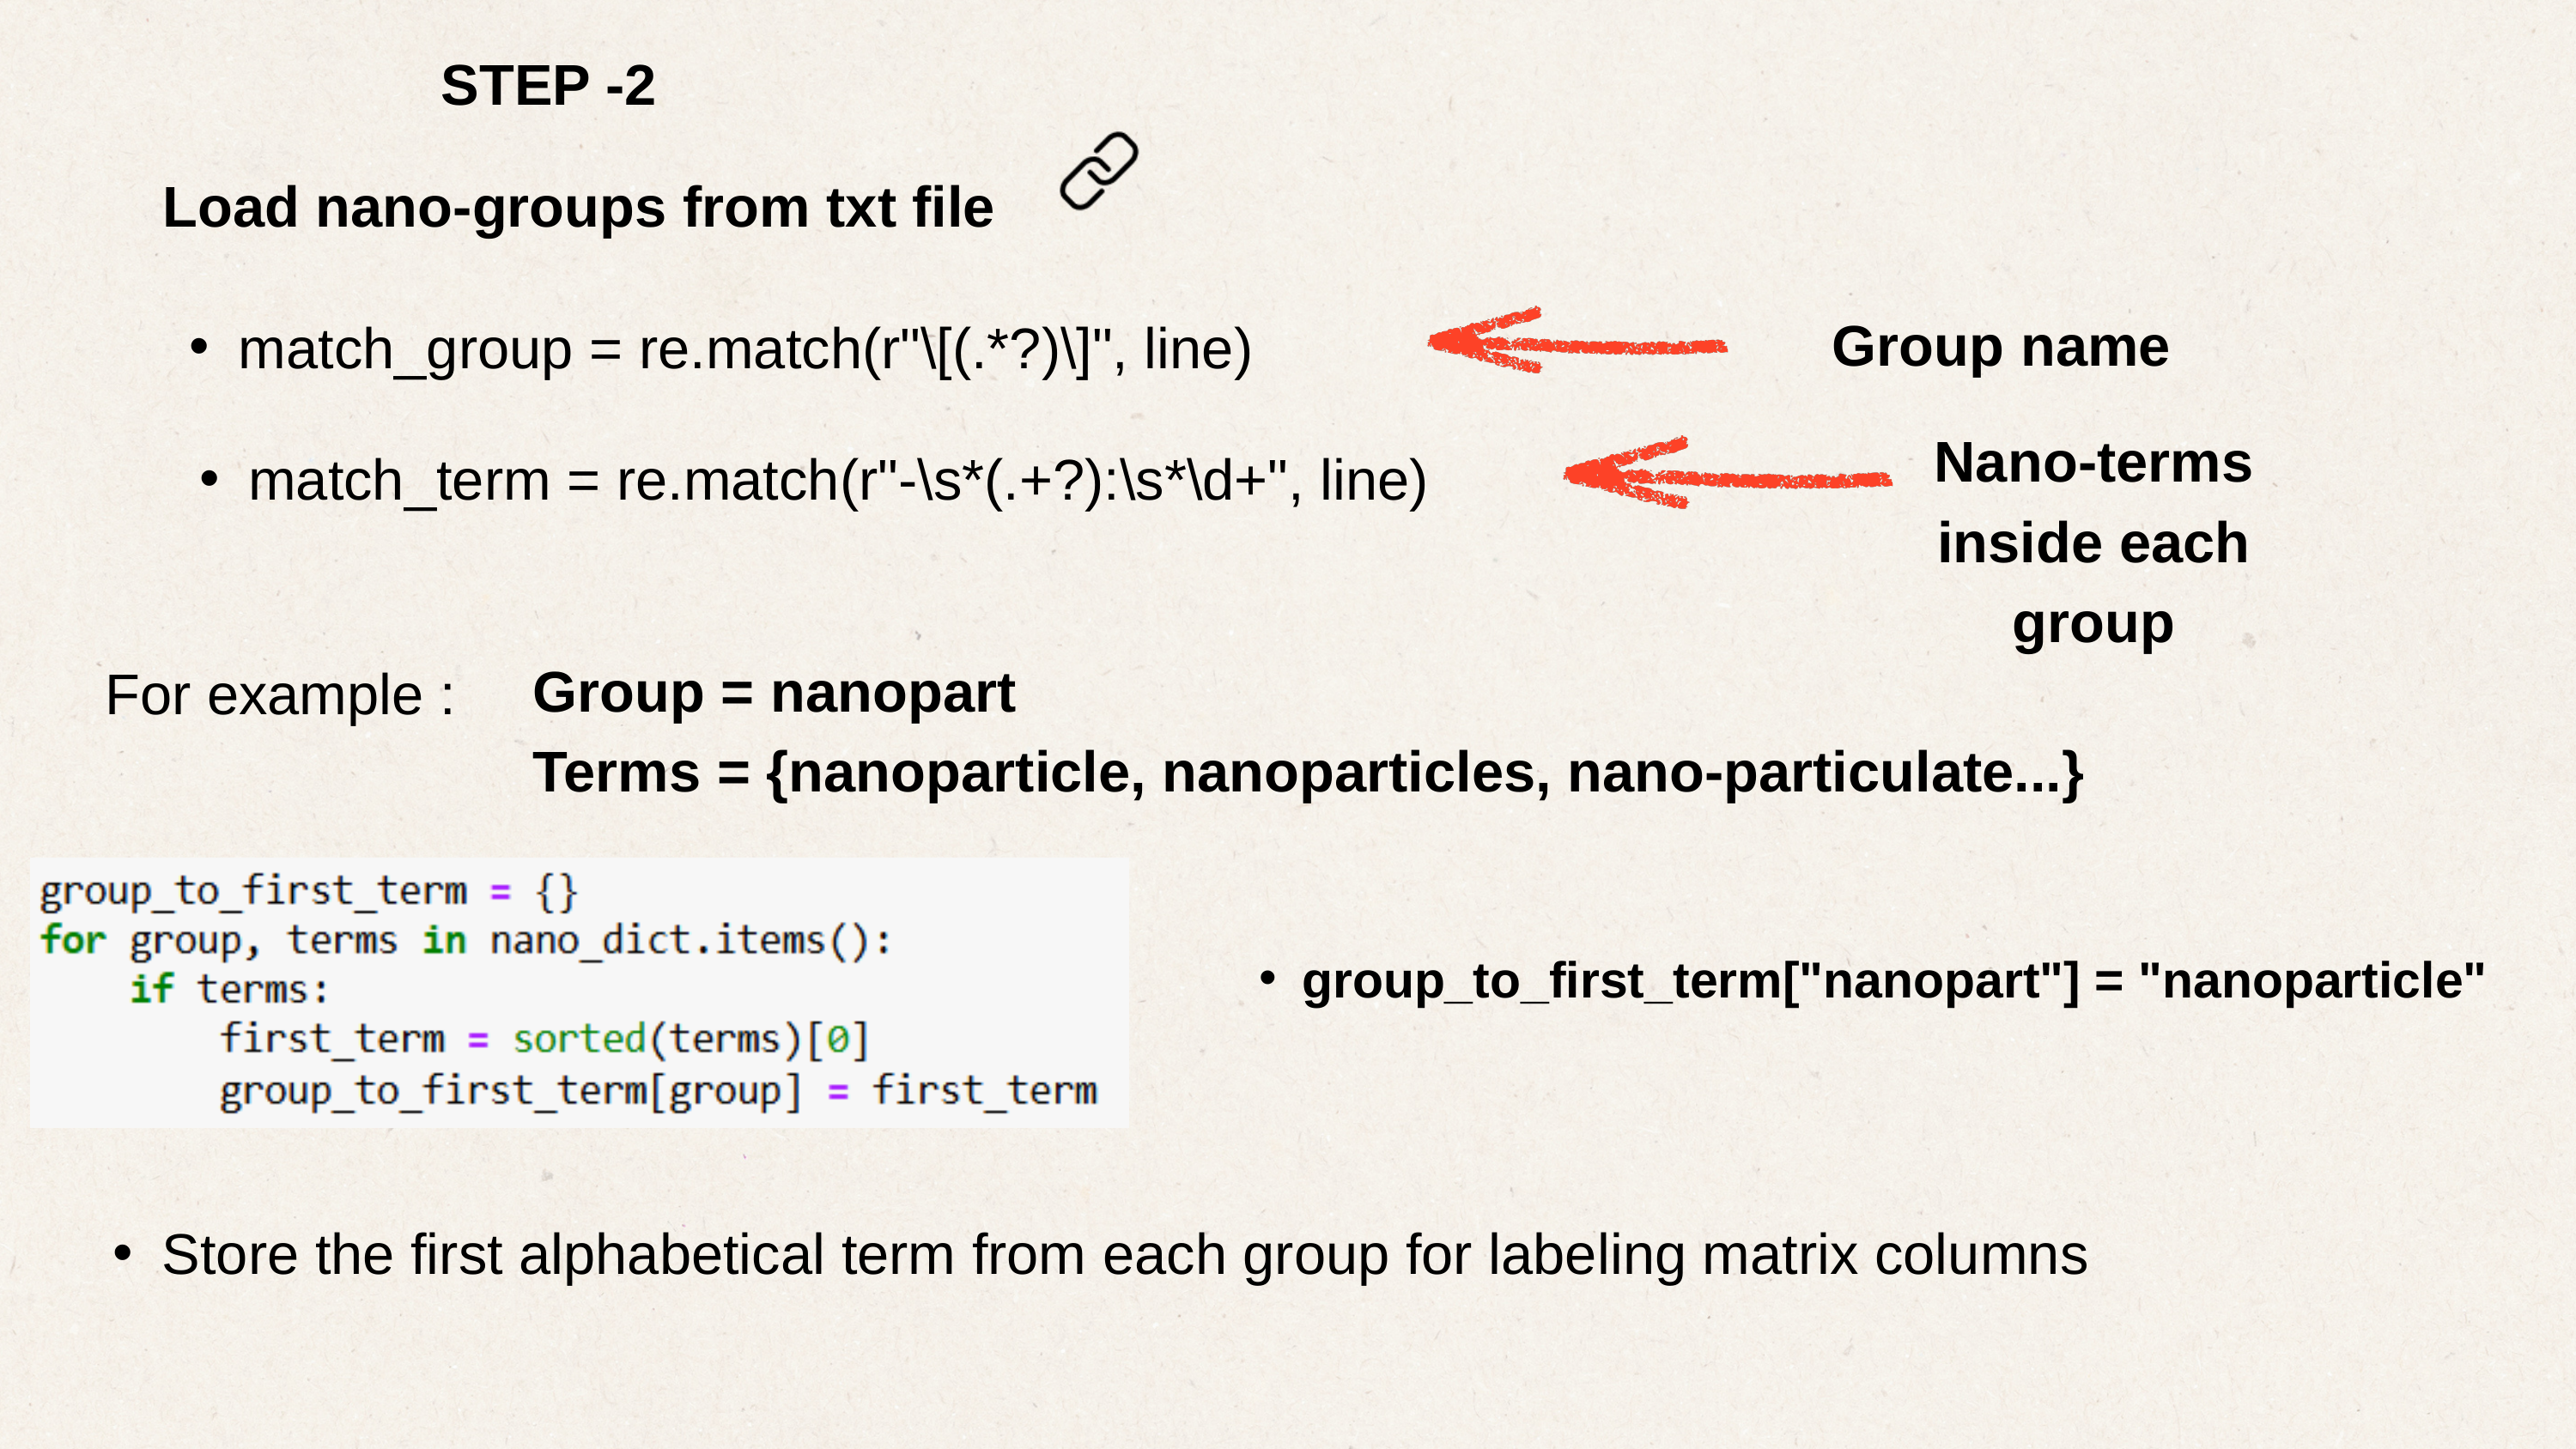

STEP -2

Load nano-groups from txt file
Group name
match_group = re.match(r"\[(.*?)\]", line)

Nano-terms inside each group
match_term = re.match(r"-\s*(.+?):\s*\d+", line)

Group = nanopart
Terms = {nanoparticle, nanoparticles, nano-particulate...}
For example :

group_to_first_term["nanopart"] = "nanoparticle"
Store the first alphabetical term from each group for labeling matrix columns